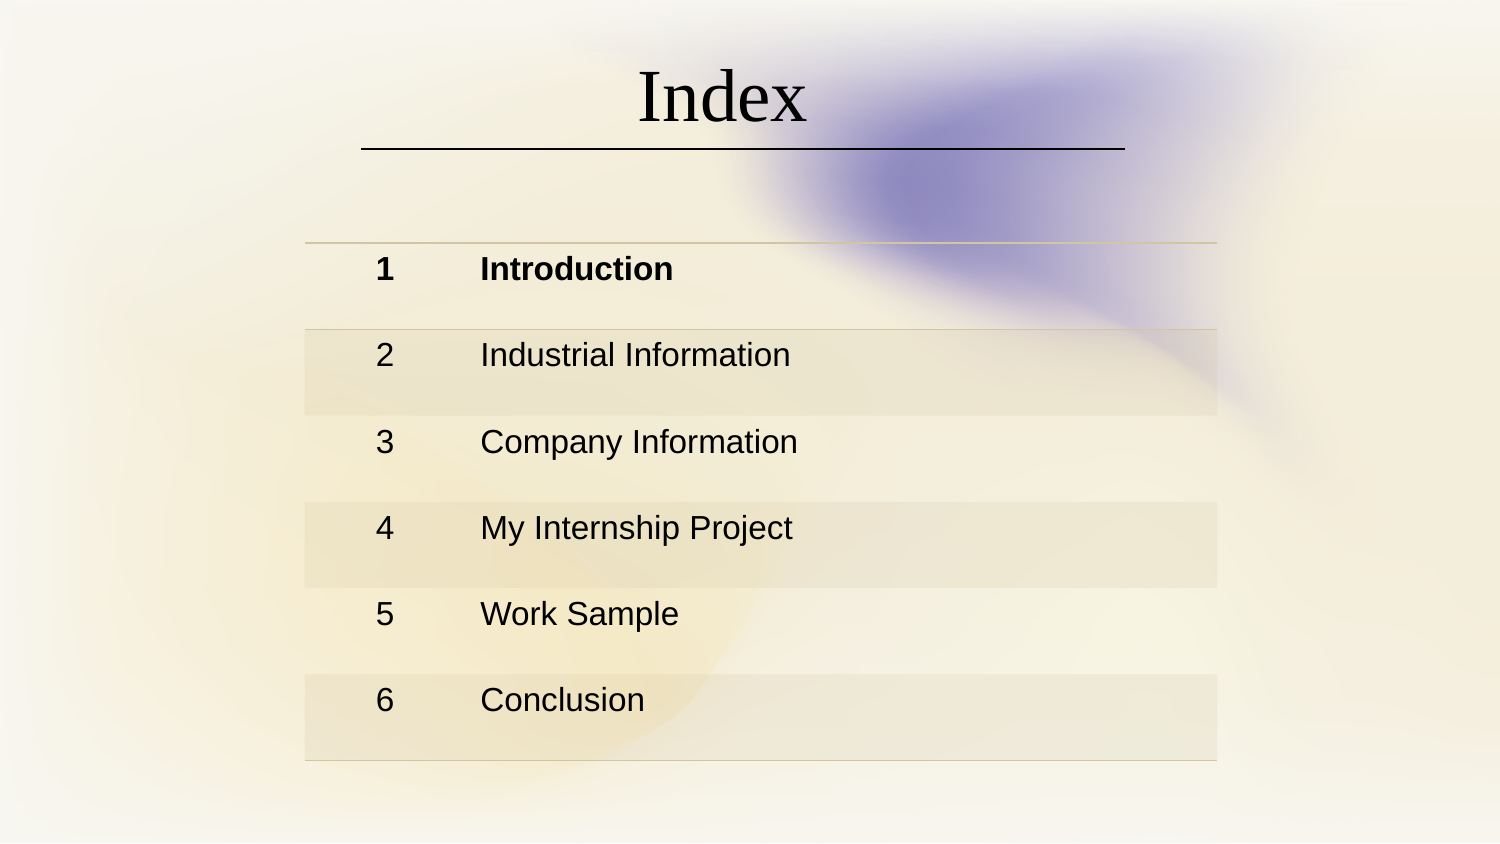

Index
| 1 | Introduction |
| --- | --- |
| 2 | Industrial Information |
| 3 | Company Information |
| 4 | My Internship Project |
| 5 | Work Sample |
| 6 | Conclusion |